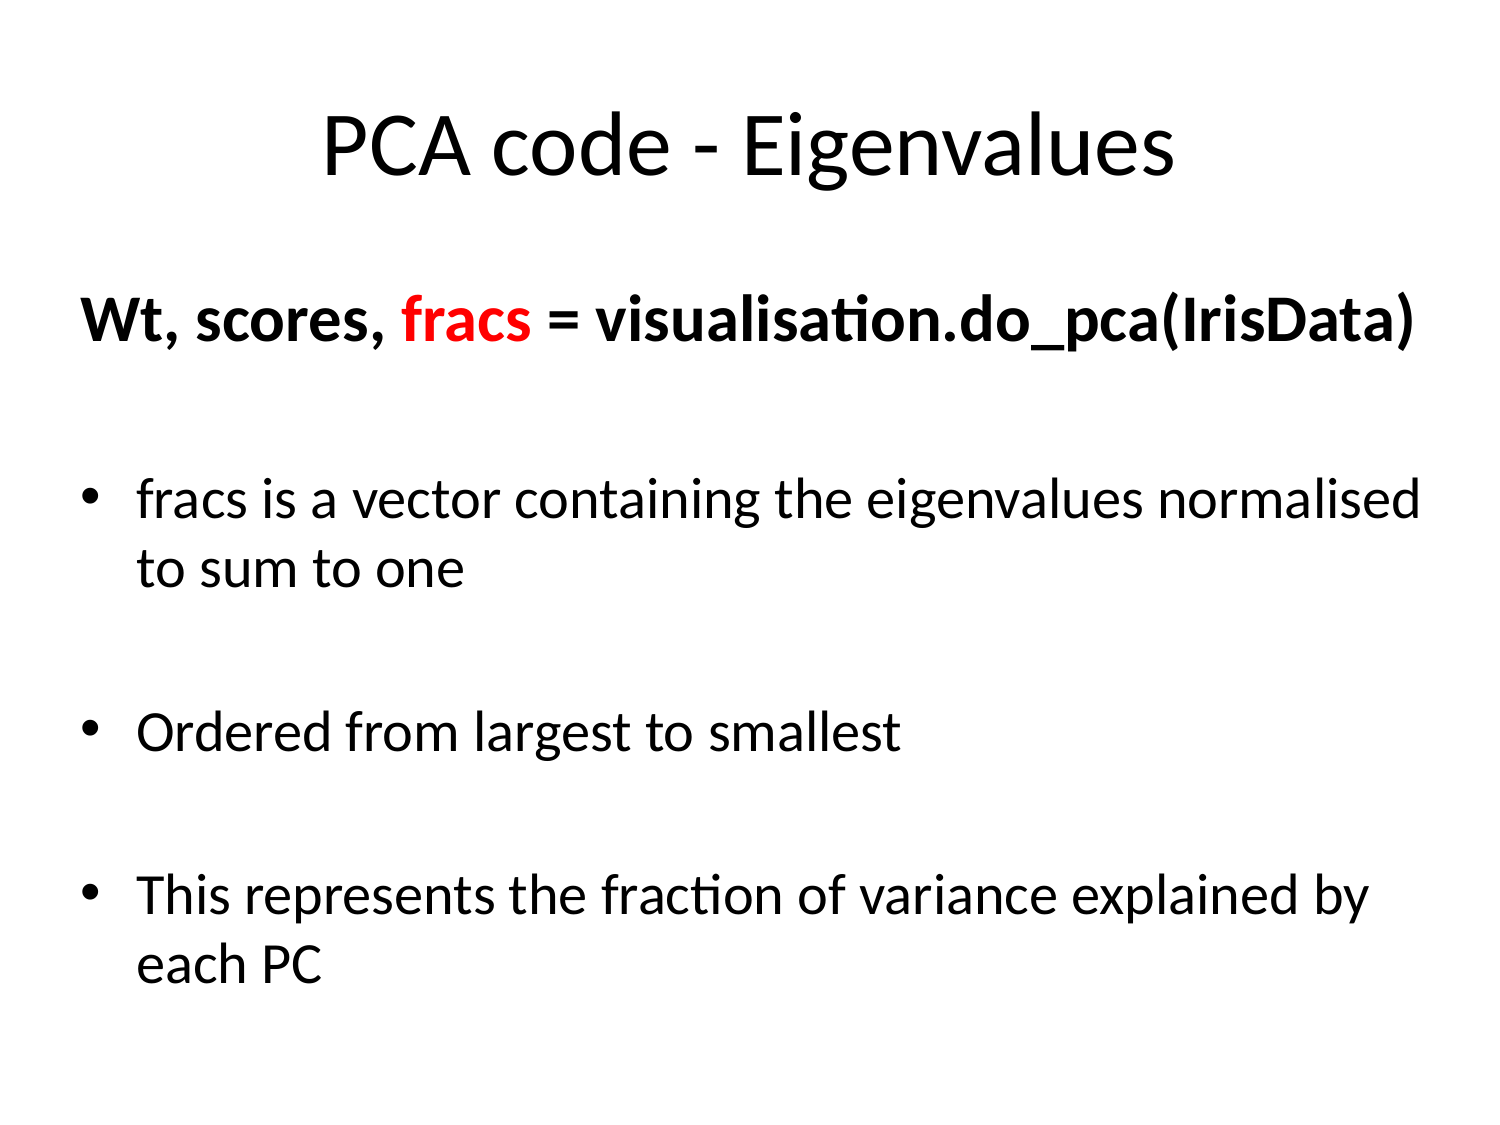

# PCA code - Eigenvalues
Wt, scores, fracs = visualisation.do_pca(IrisData)

fracs is a vector containing the eigenvalues normalised to sum to one

Ordered from largest to smallest

This represents the fraction of variance explained by each PC